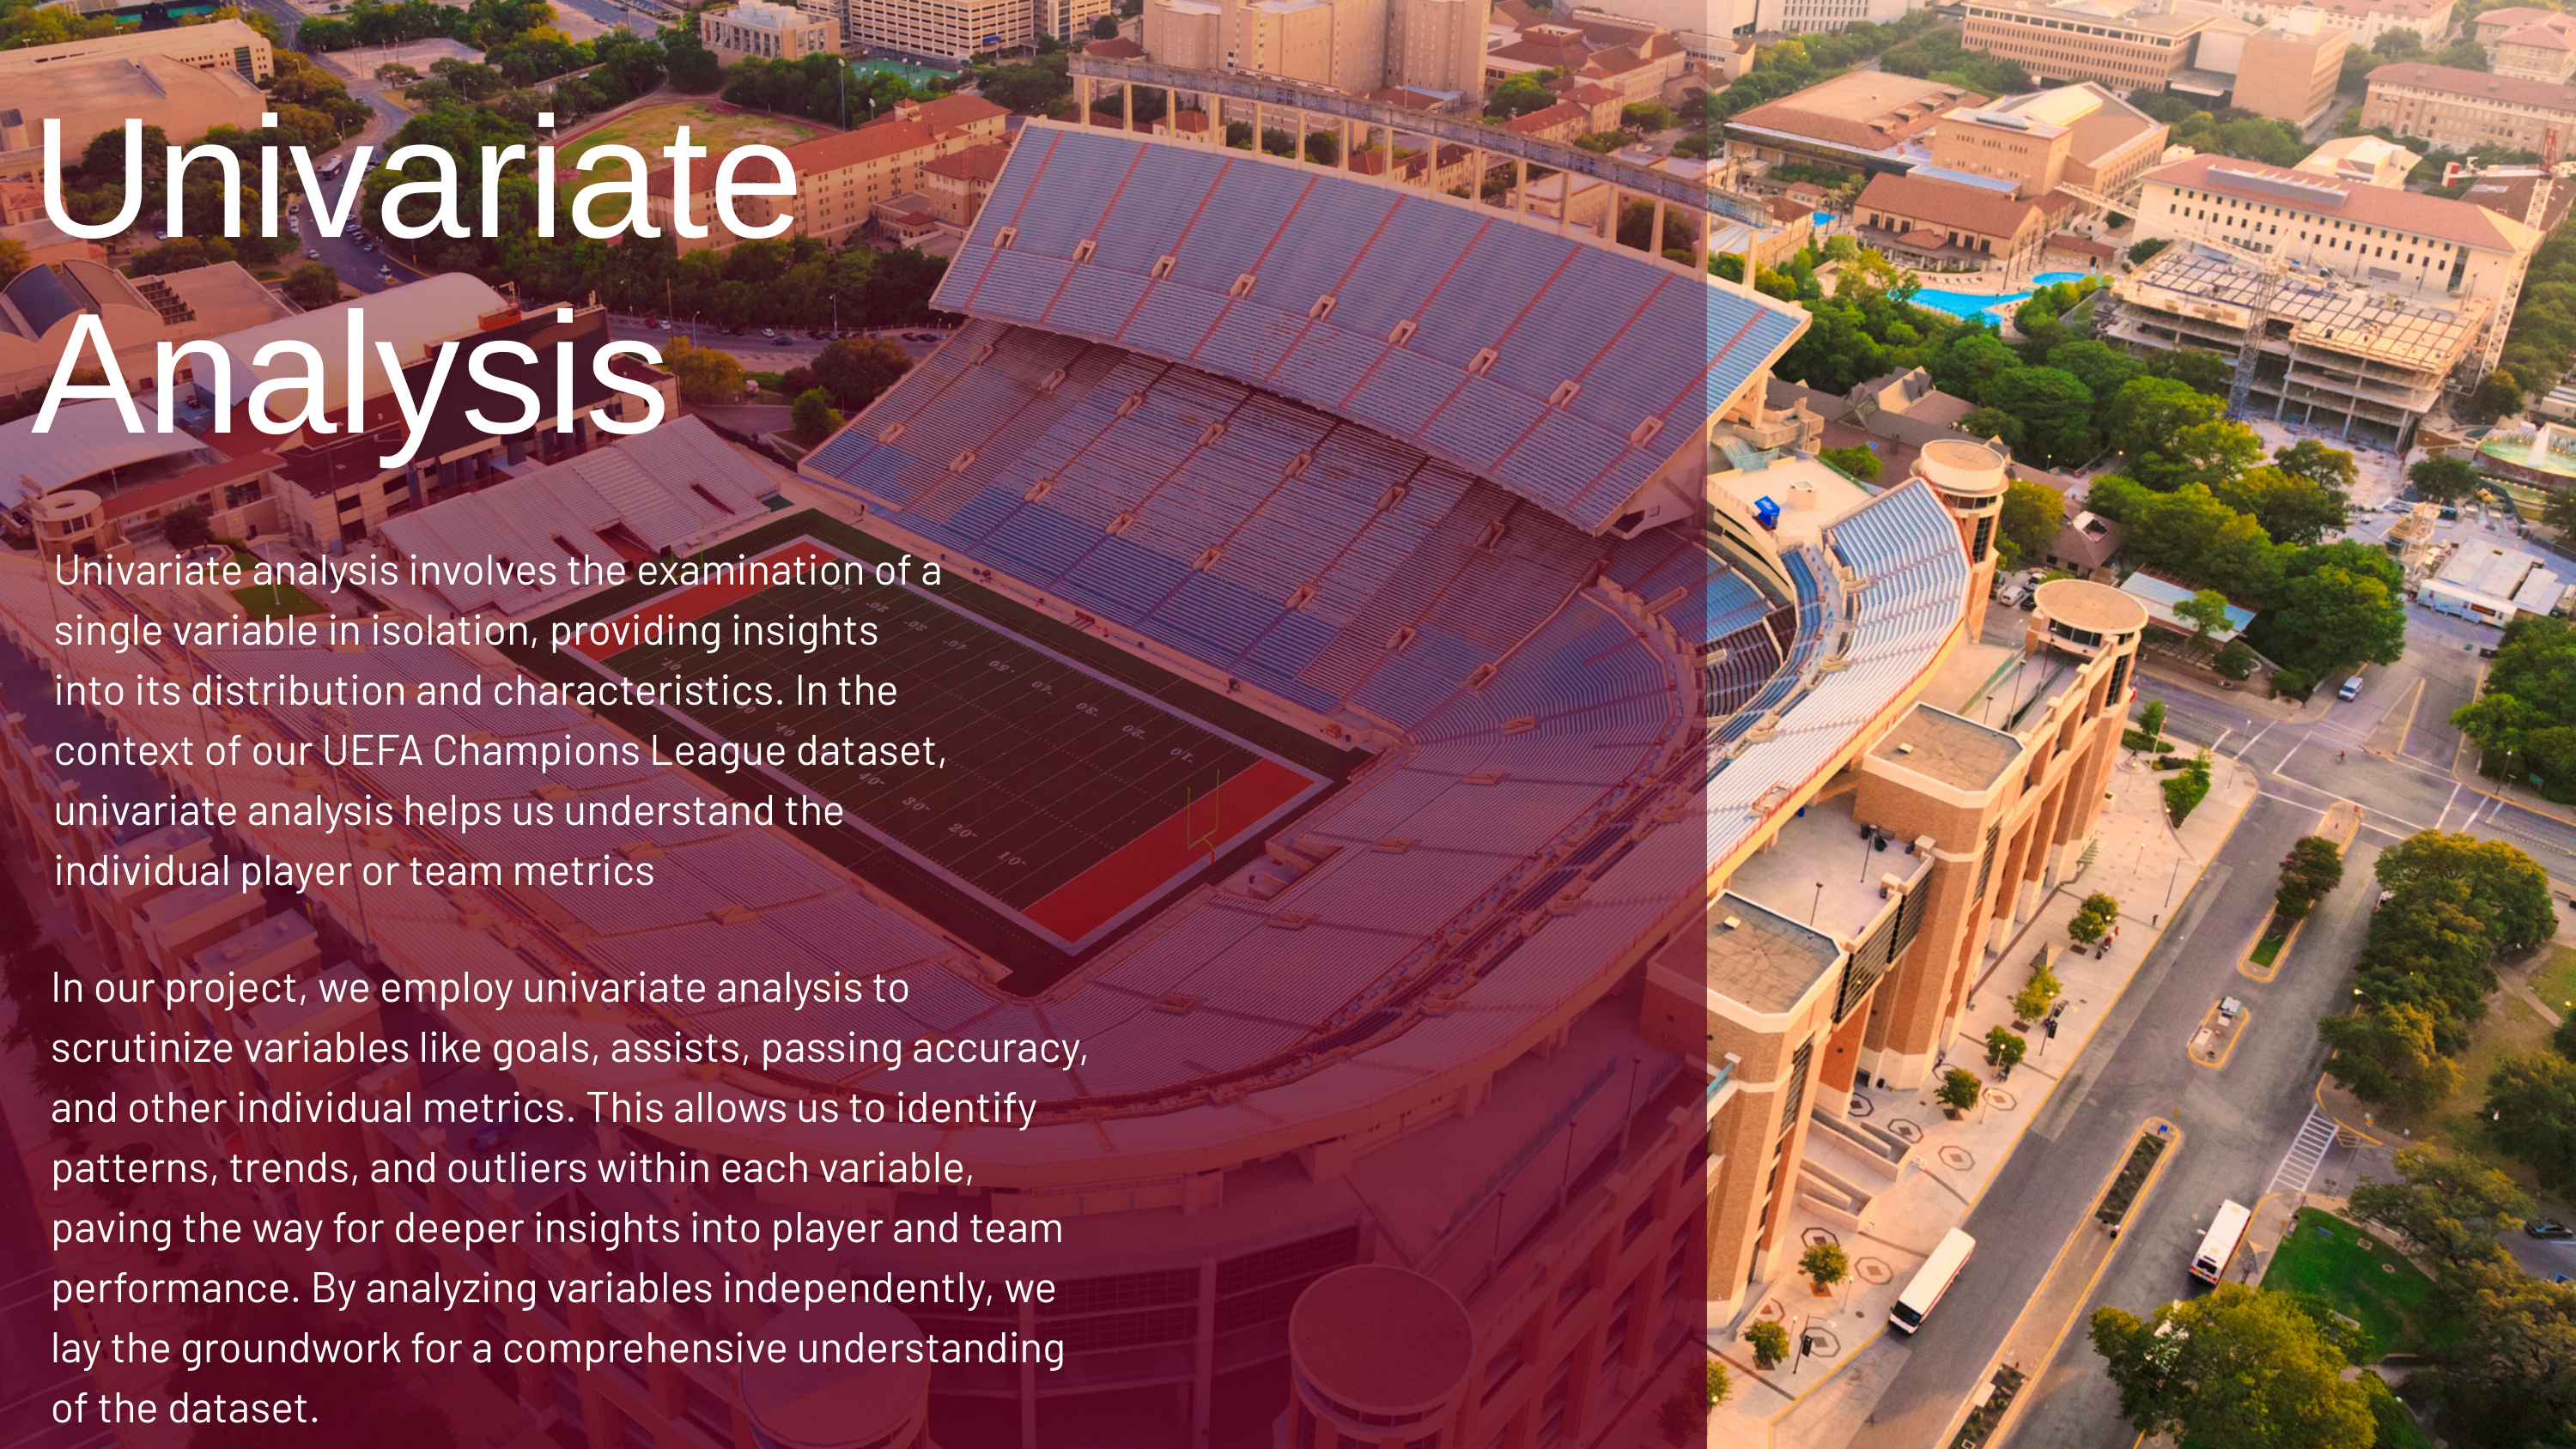

Univariate Analysis
Univariate analysis involves the examination of a single variable in isolation, providing insights into its distribution and characteristics. In the context of our UEFA Champions League dataset, univariate analysis helps us understand the individual player or team metrics
In our project, we employ univariate analysis to scrutinize variables like goals, assists, passing accuracy, and other individual metrics. This allows us to identify patterns, trends, and outliers within each variable, paving the way for deeper insights into player and team performance. By analyzing variables independently, we lay the groundwork for a comprehensive understanding of the dataset.